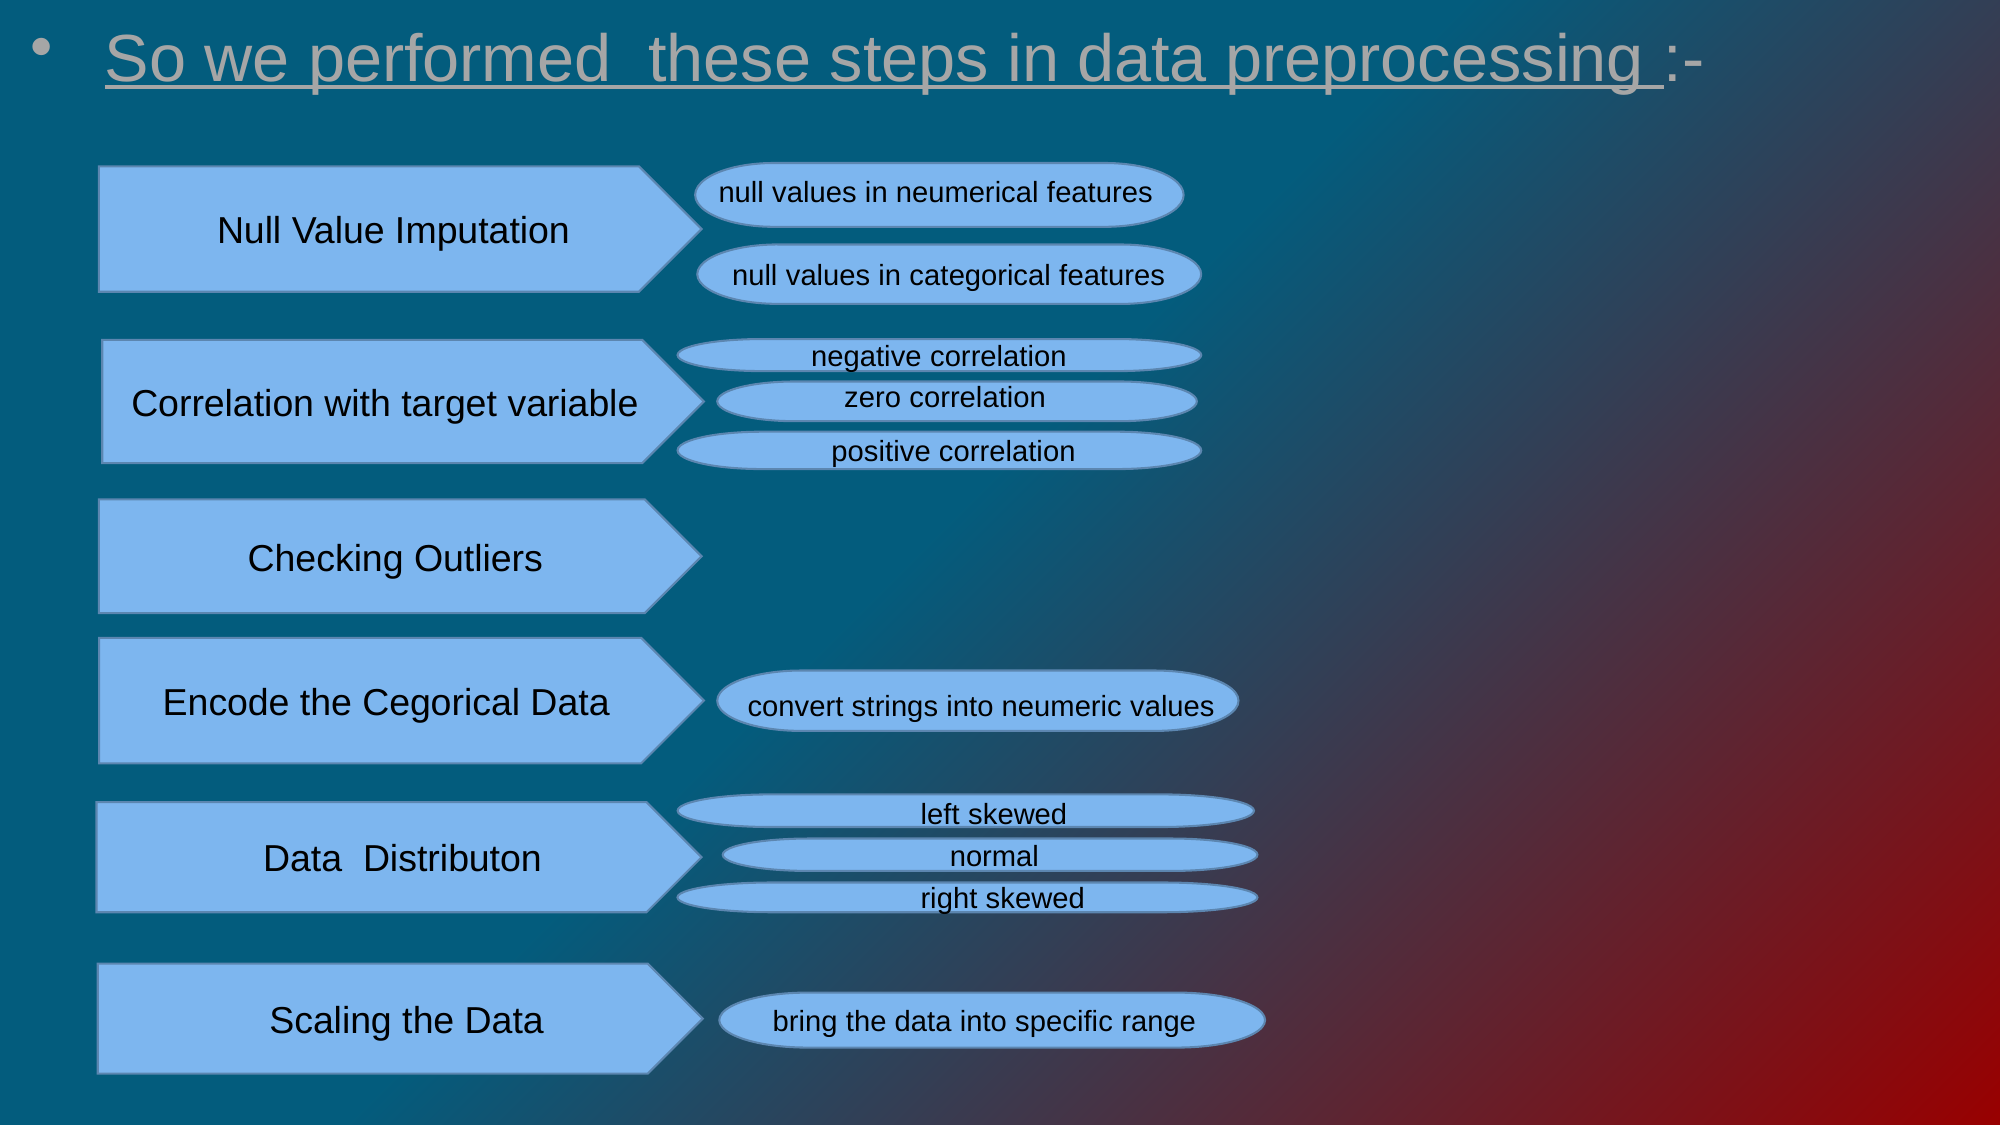

So we performed  these steps in data preprocessing :-

null values in neumerical features
         Null Value Imputation

null values in categorical features
negative correlation

Correlation with target variable
    zero correlation

       positive correlation

         Checking Outliers

   Encode the Cegorical Data

convert strings into neumeric values
                   left skewed

             Data  Distributon
                normal

                     right skewed

              Scaling the Data

bring the data into specific range